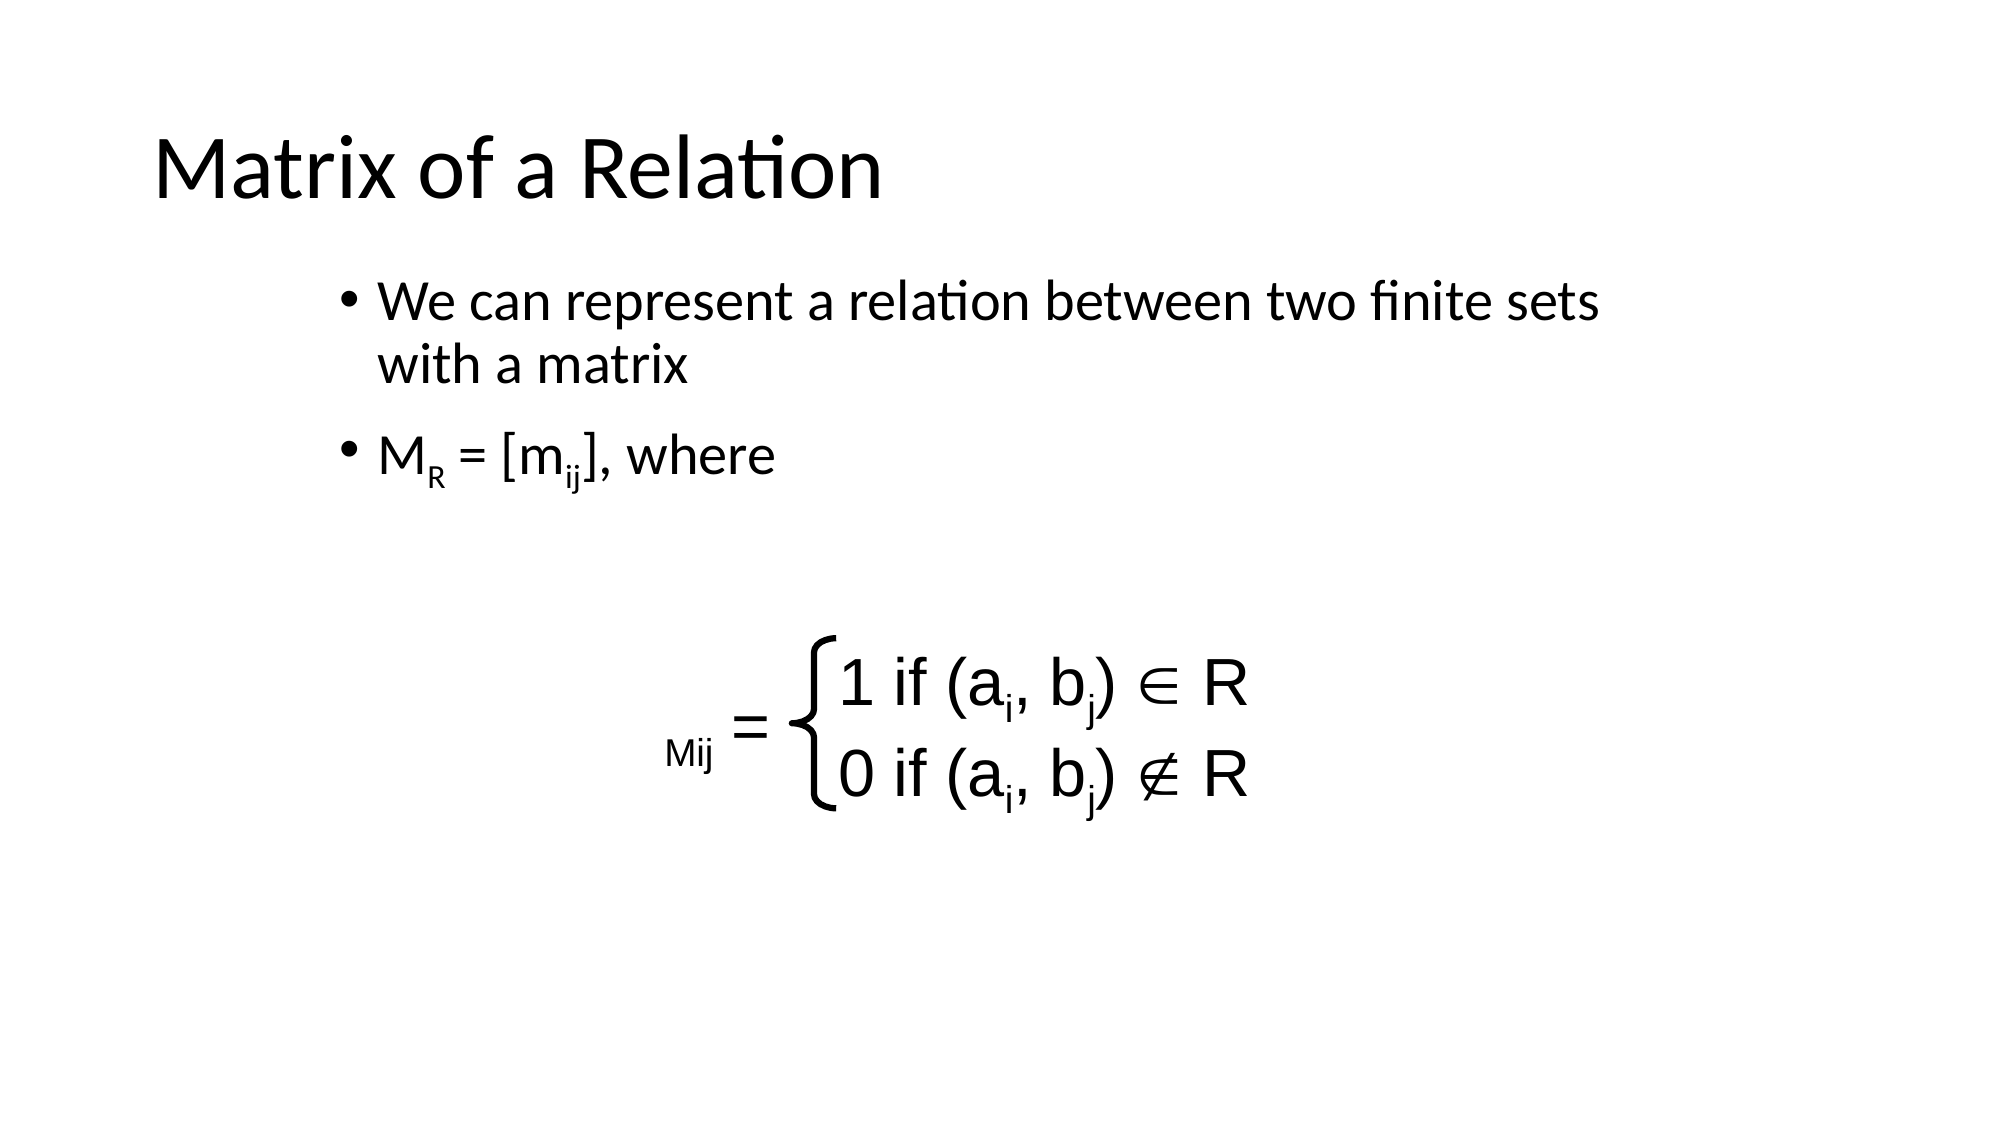

# Matrix of a Relation
We can represent a relation between two finite sets with a matrix
MR = [mij], where
1 if (ai, bj) ∈ R
0 if (ai, bj) ∉ R

Mij =